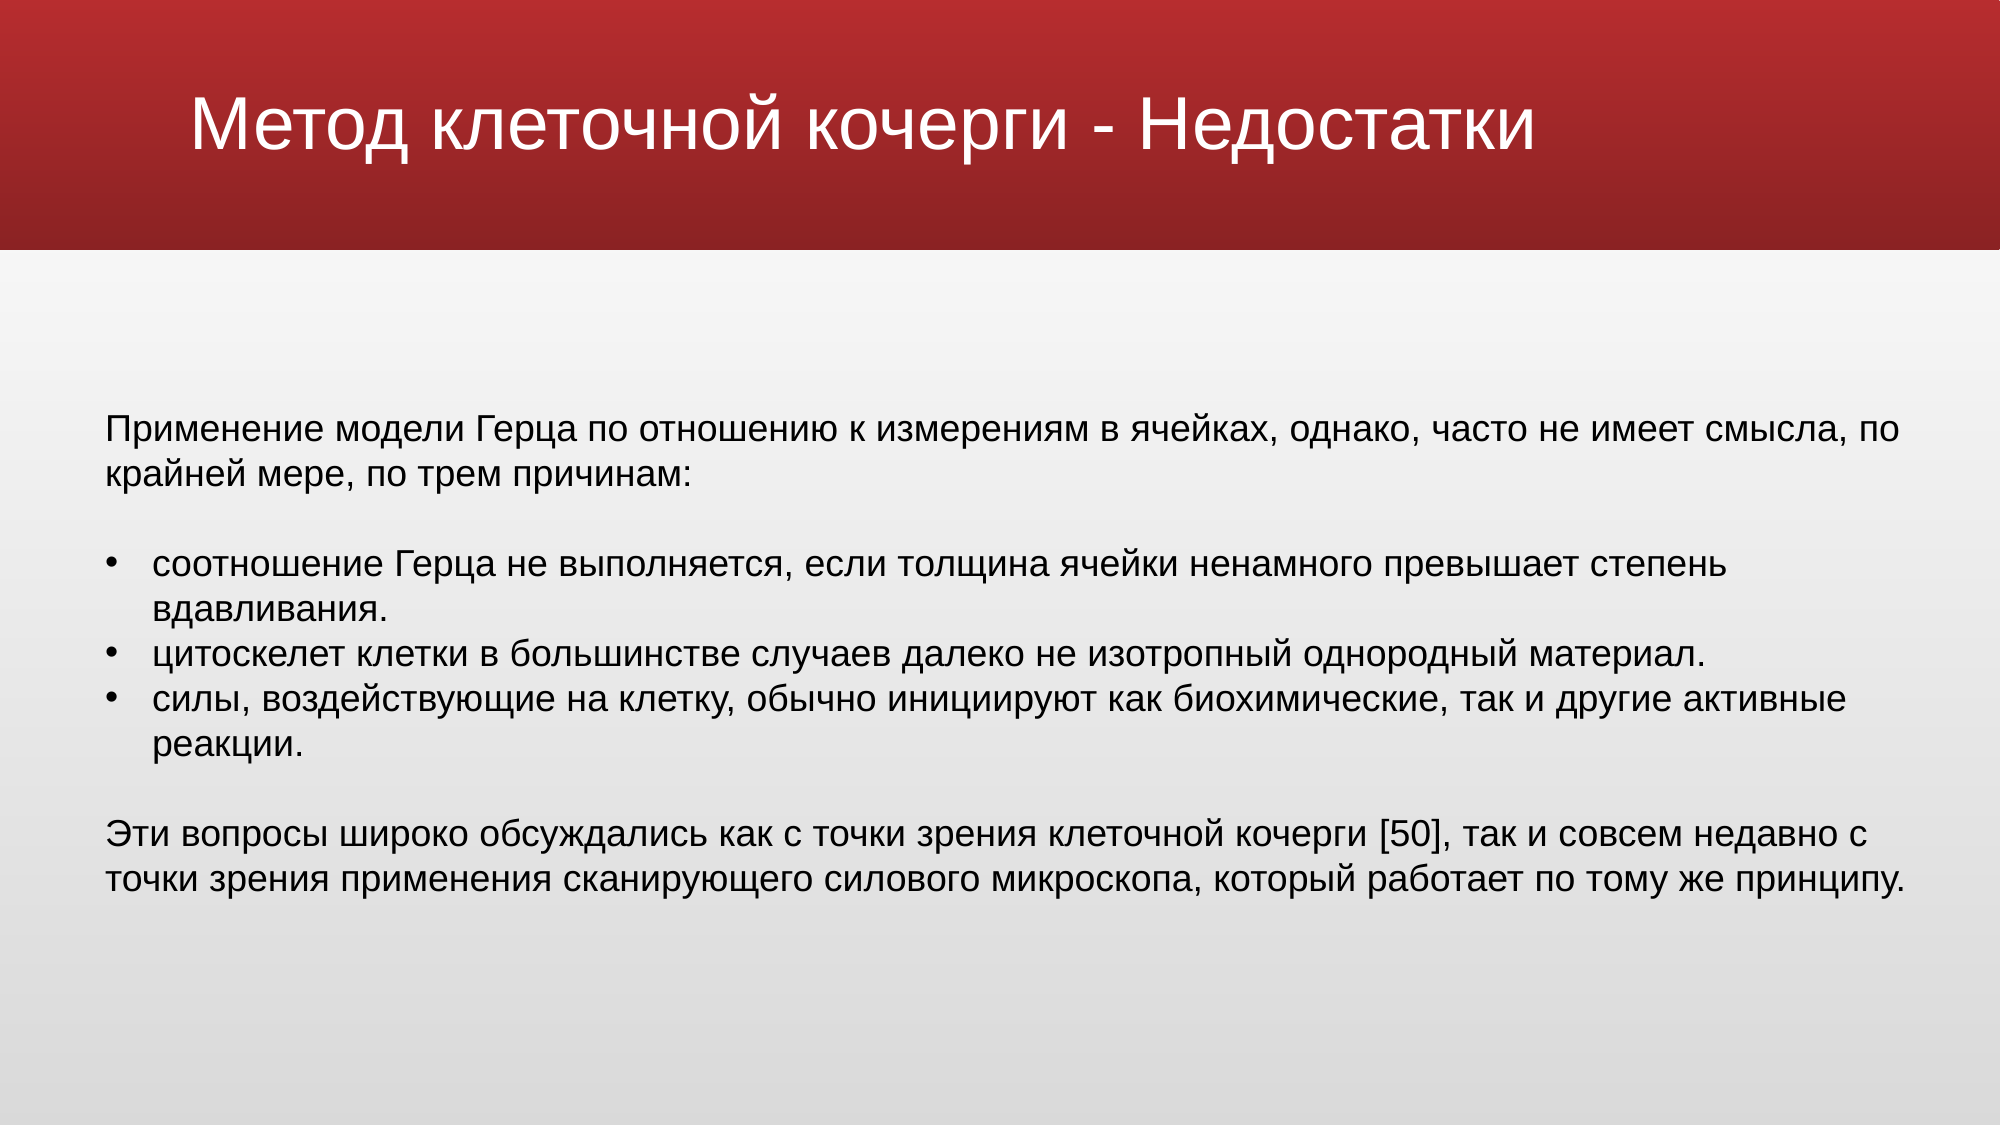

# Метод клеточной кочерги - Недостатки
Применение модели Герца по отношению к измерениям в ячейках, однако, часто не имеет смысла, по крайней мере, по трем причинам:

соотношение Герца не выполняется, если толщина ячейки ненамного превышает степень вдавливания.
цитоскелет клетки в большинстве случаев далеко не изотропный однородный материал.
силы, воздействующие на клетку, обычно инициируют как биохимические, так и другие активные реакции.

Эти вопросы широко обсуждались как с точки зрения клеточной кочерги [50], так и совсем недавно с точки зрения применения сканирующего силового микроскопа, который работает по тому же принципу.